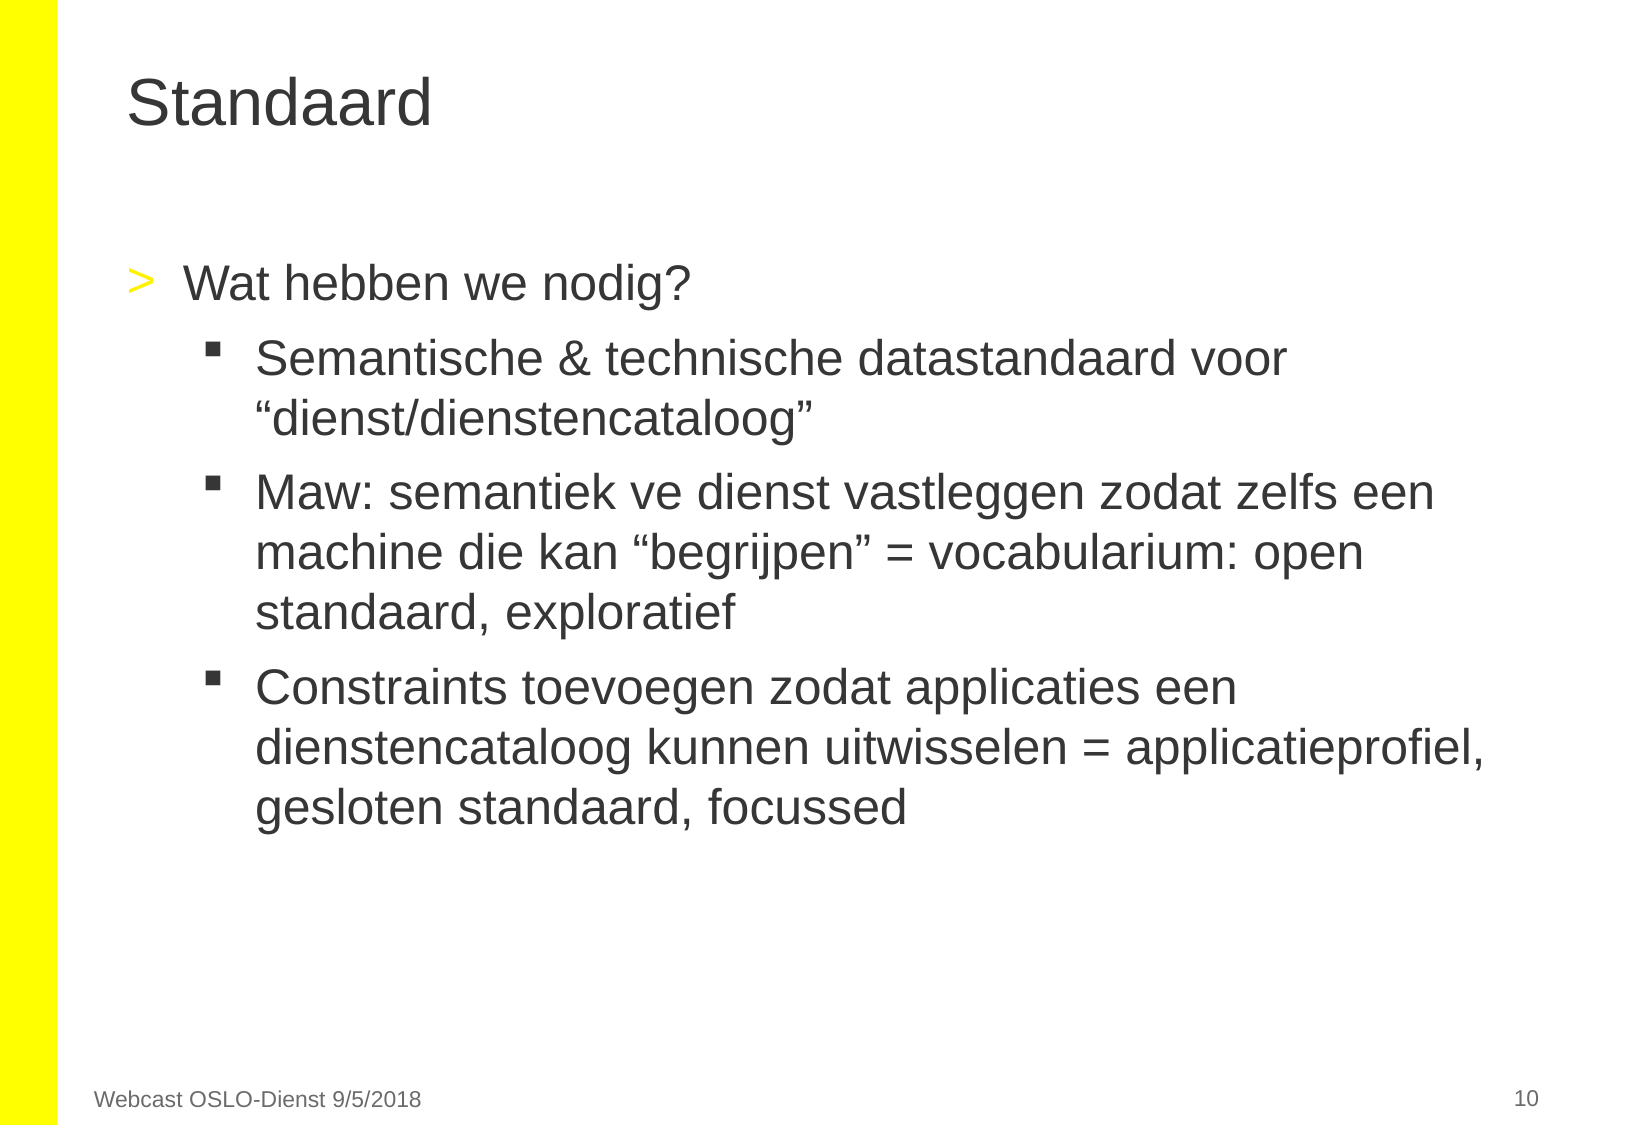

# Standaard
Wat hebben we nodig?
Semantische & technische datastandaard voor “dienst/dienstencataloog”
Maw: semantiek ve dienst vastleggen zodat zelfs een machine die kan “begrijpen” = vocabularium: open standaard, exploratief
Constraints toevoegen zodat applicaties een dienstencataloog kunnen uitwisselen = applicatieprofiel, gesloten standaard, focussed
10
Webcast OSLO-Dienst 9/5/2018